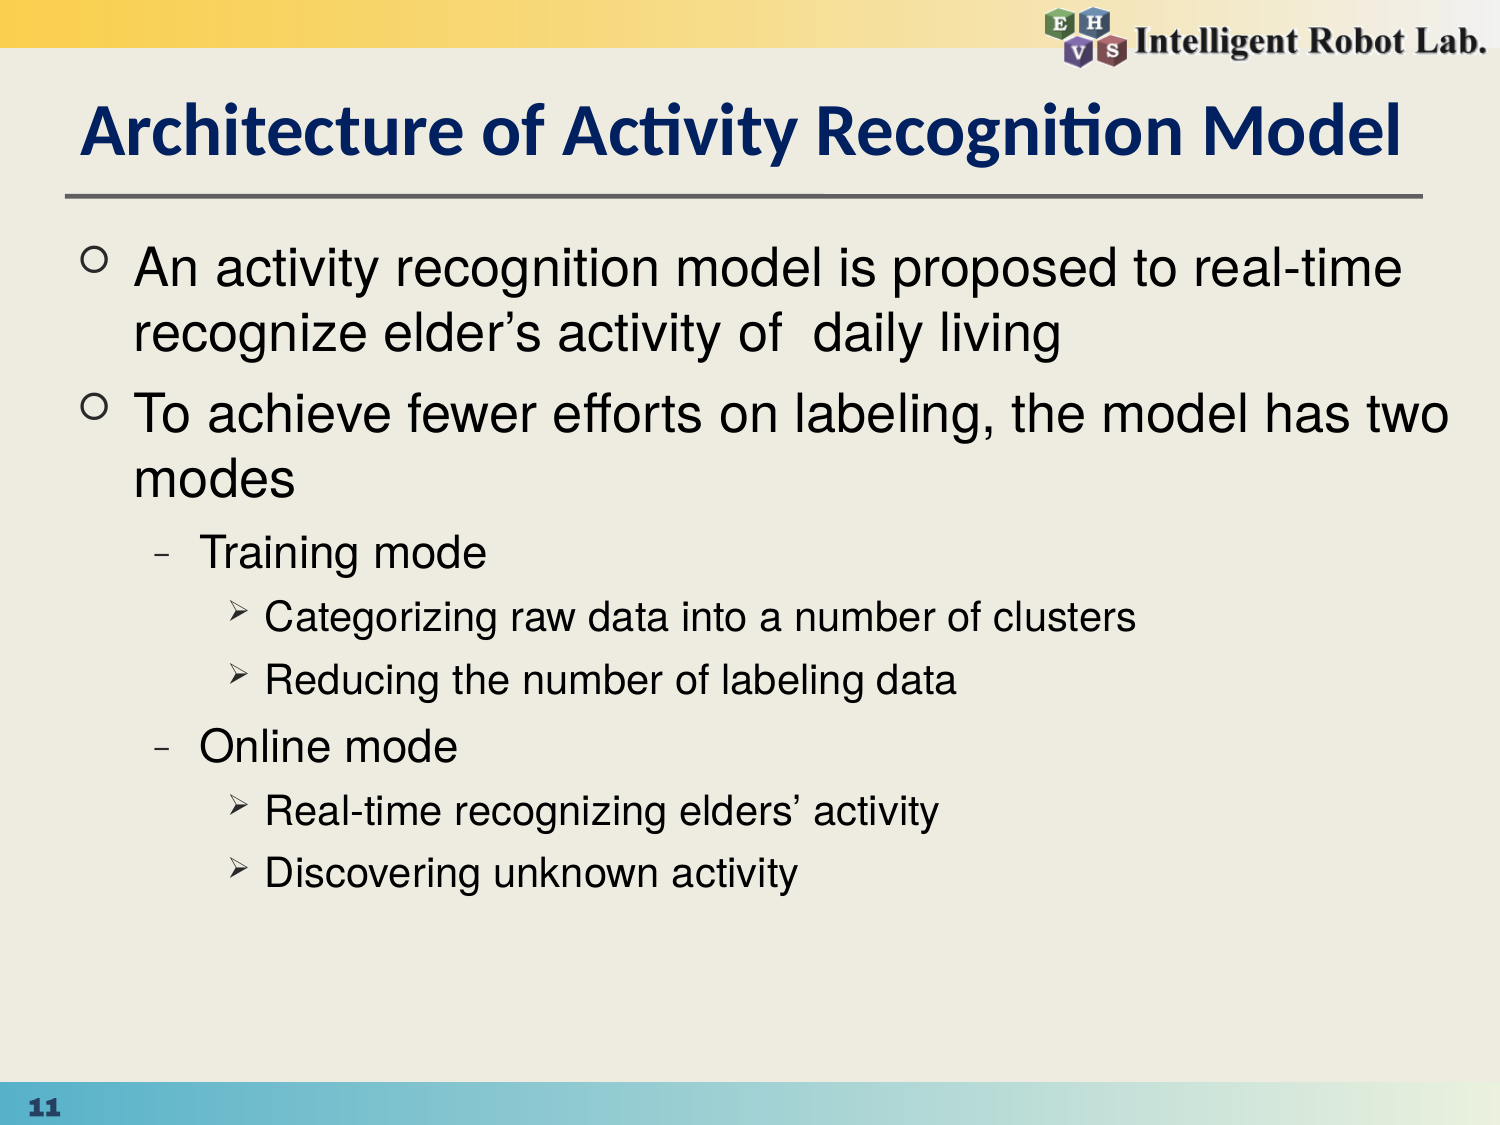

# Architecture of Activity Recognition Model
An activity recognition model is proposed to real-time recognize elder’s activity of  daily living
To achieve fewer efforts on labeling, the model has two modes
Training mode
Categorizing raw data into a number of clusters
Reducing the number of labeling data
Online mode
Real-time recognizing elders’ activity
Discovering unknown activity
11